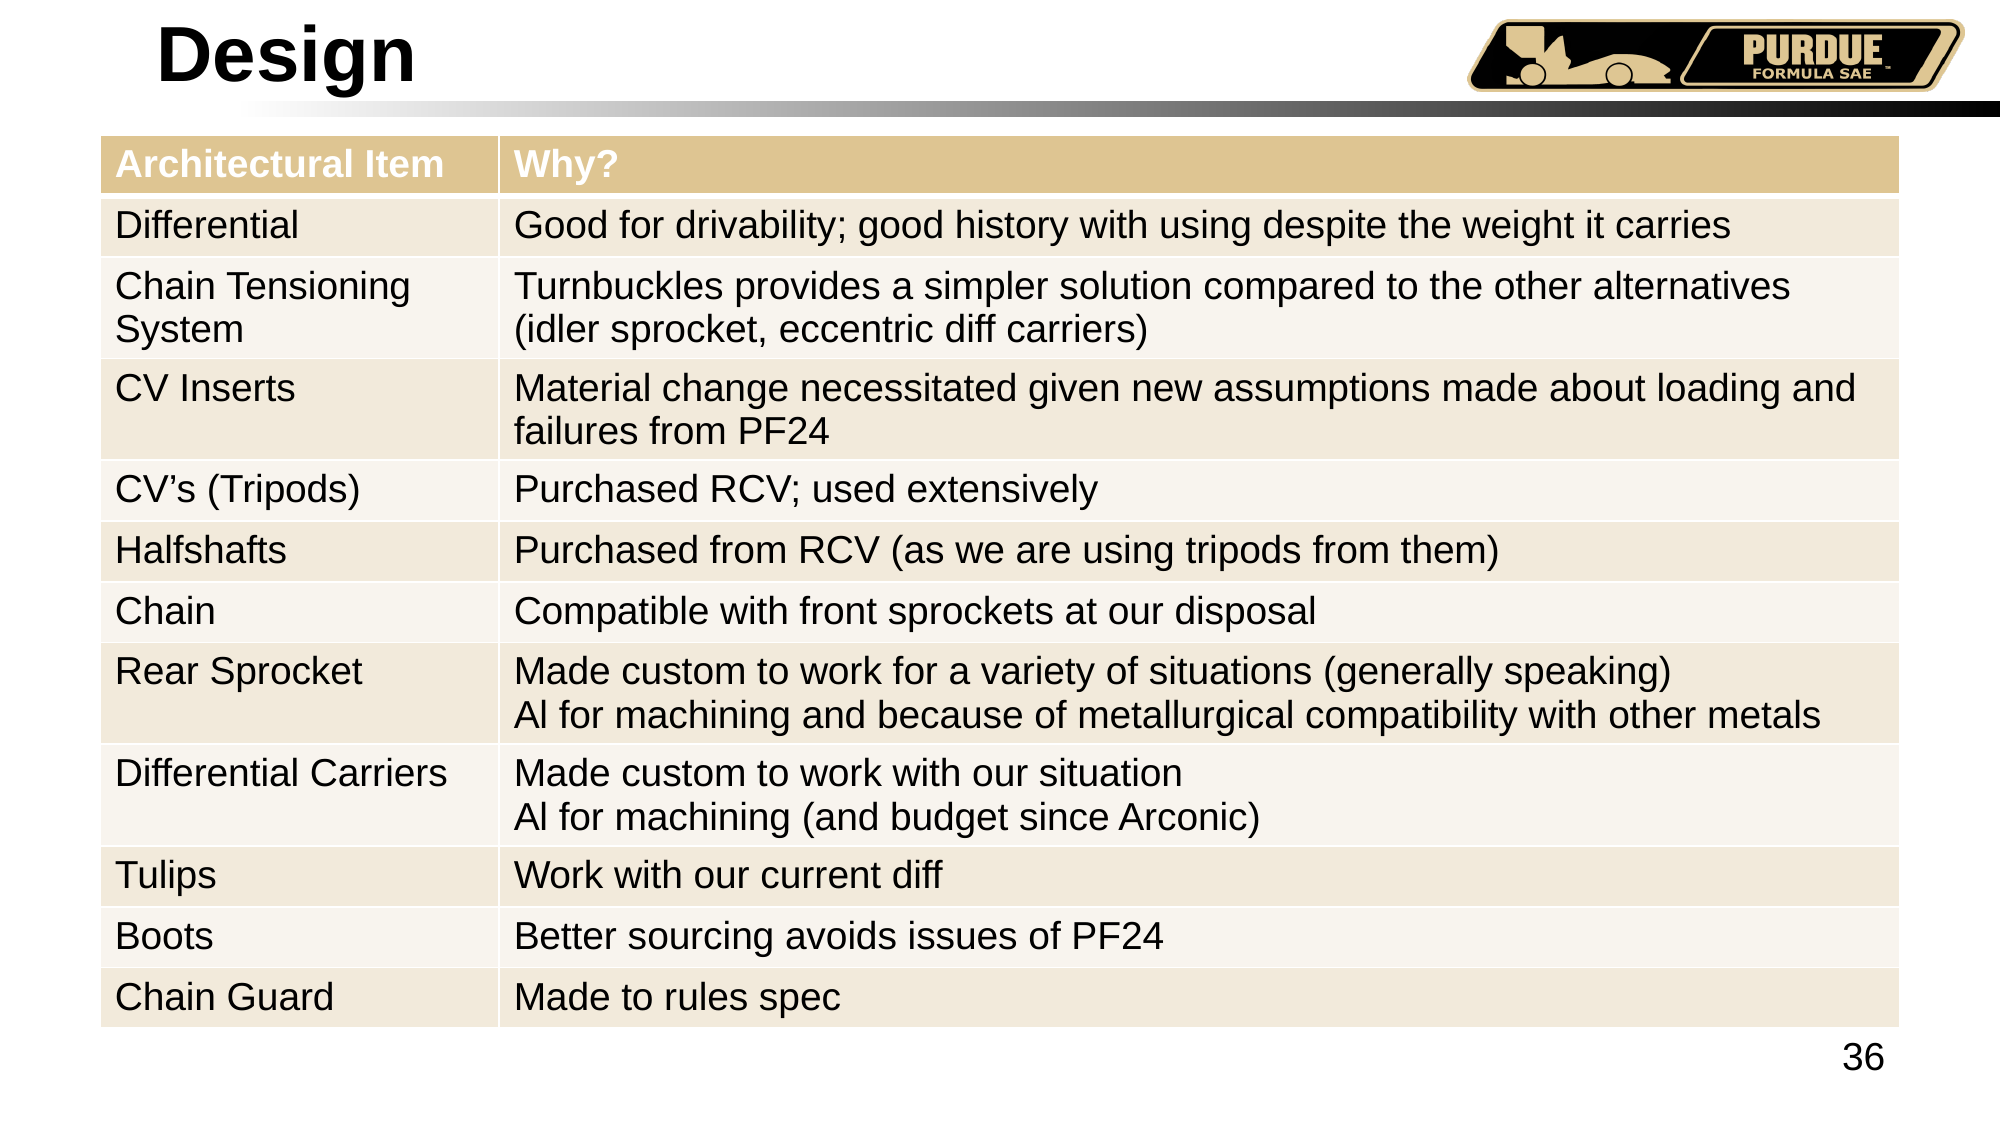

# Design
| Architectural Item | Why? |
| --- | --- |
| Differential | Good for drivability; good history with using despite the weight it carries |
| Chain Tensioning System | Turnbuckles provides a simpler solution compared to the other alternatives (idler sprocket, eccentric diff carriers) |
| CV Inserts | Material change necessitated given new assumptions made about loading and failures from PF24 |
| CV’s (Tripods) | Purchased RCV; used extensively |
| Halfshafts | Purchased from RCV (as we are using tripods from them) |
| Chain | Compatible with front sprockets at our disposal |
| Rear Sprocket | Made custom to work for a variety of situations (generally speaking) Al for machining and because of metallurgical compatibility with other metals |
| Differential Carriers | Made custom to work with our situation Al for machining (and budget since Arconic) |
| Tulips | Work with our current diff |
| Boots | Better sourcing avoids issues of PF24 |
| Chain Guard | Made to rules spec |
36